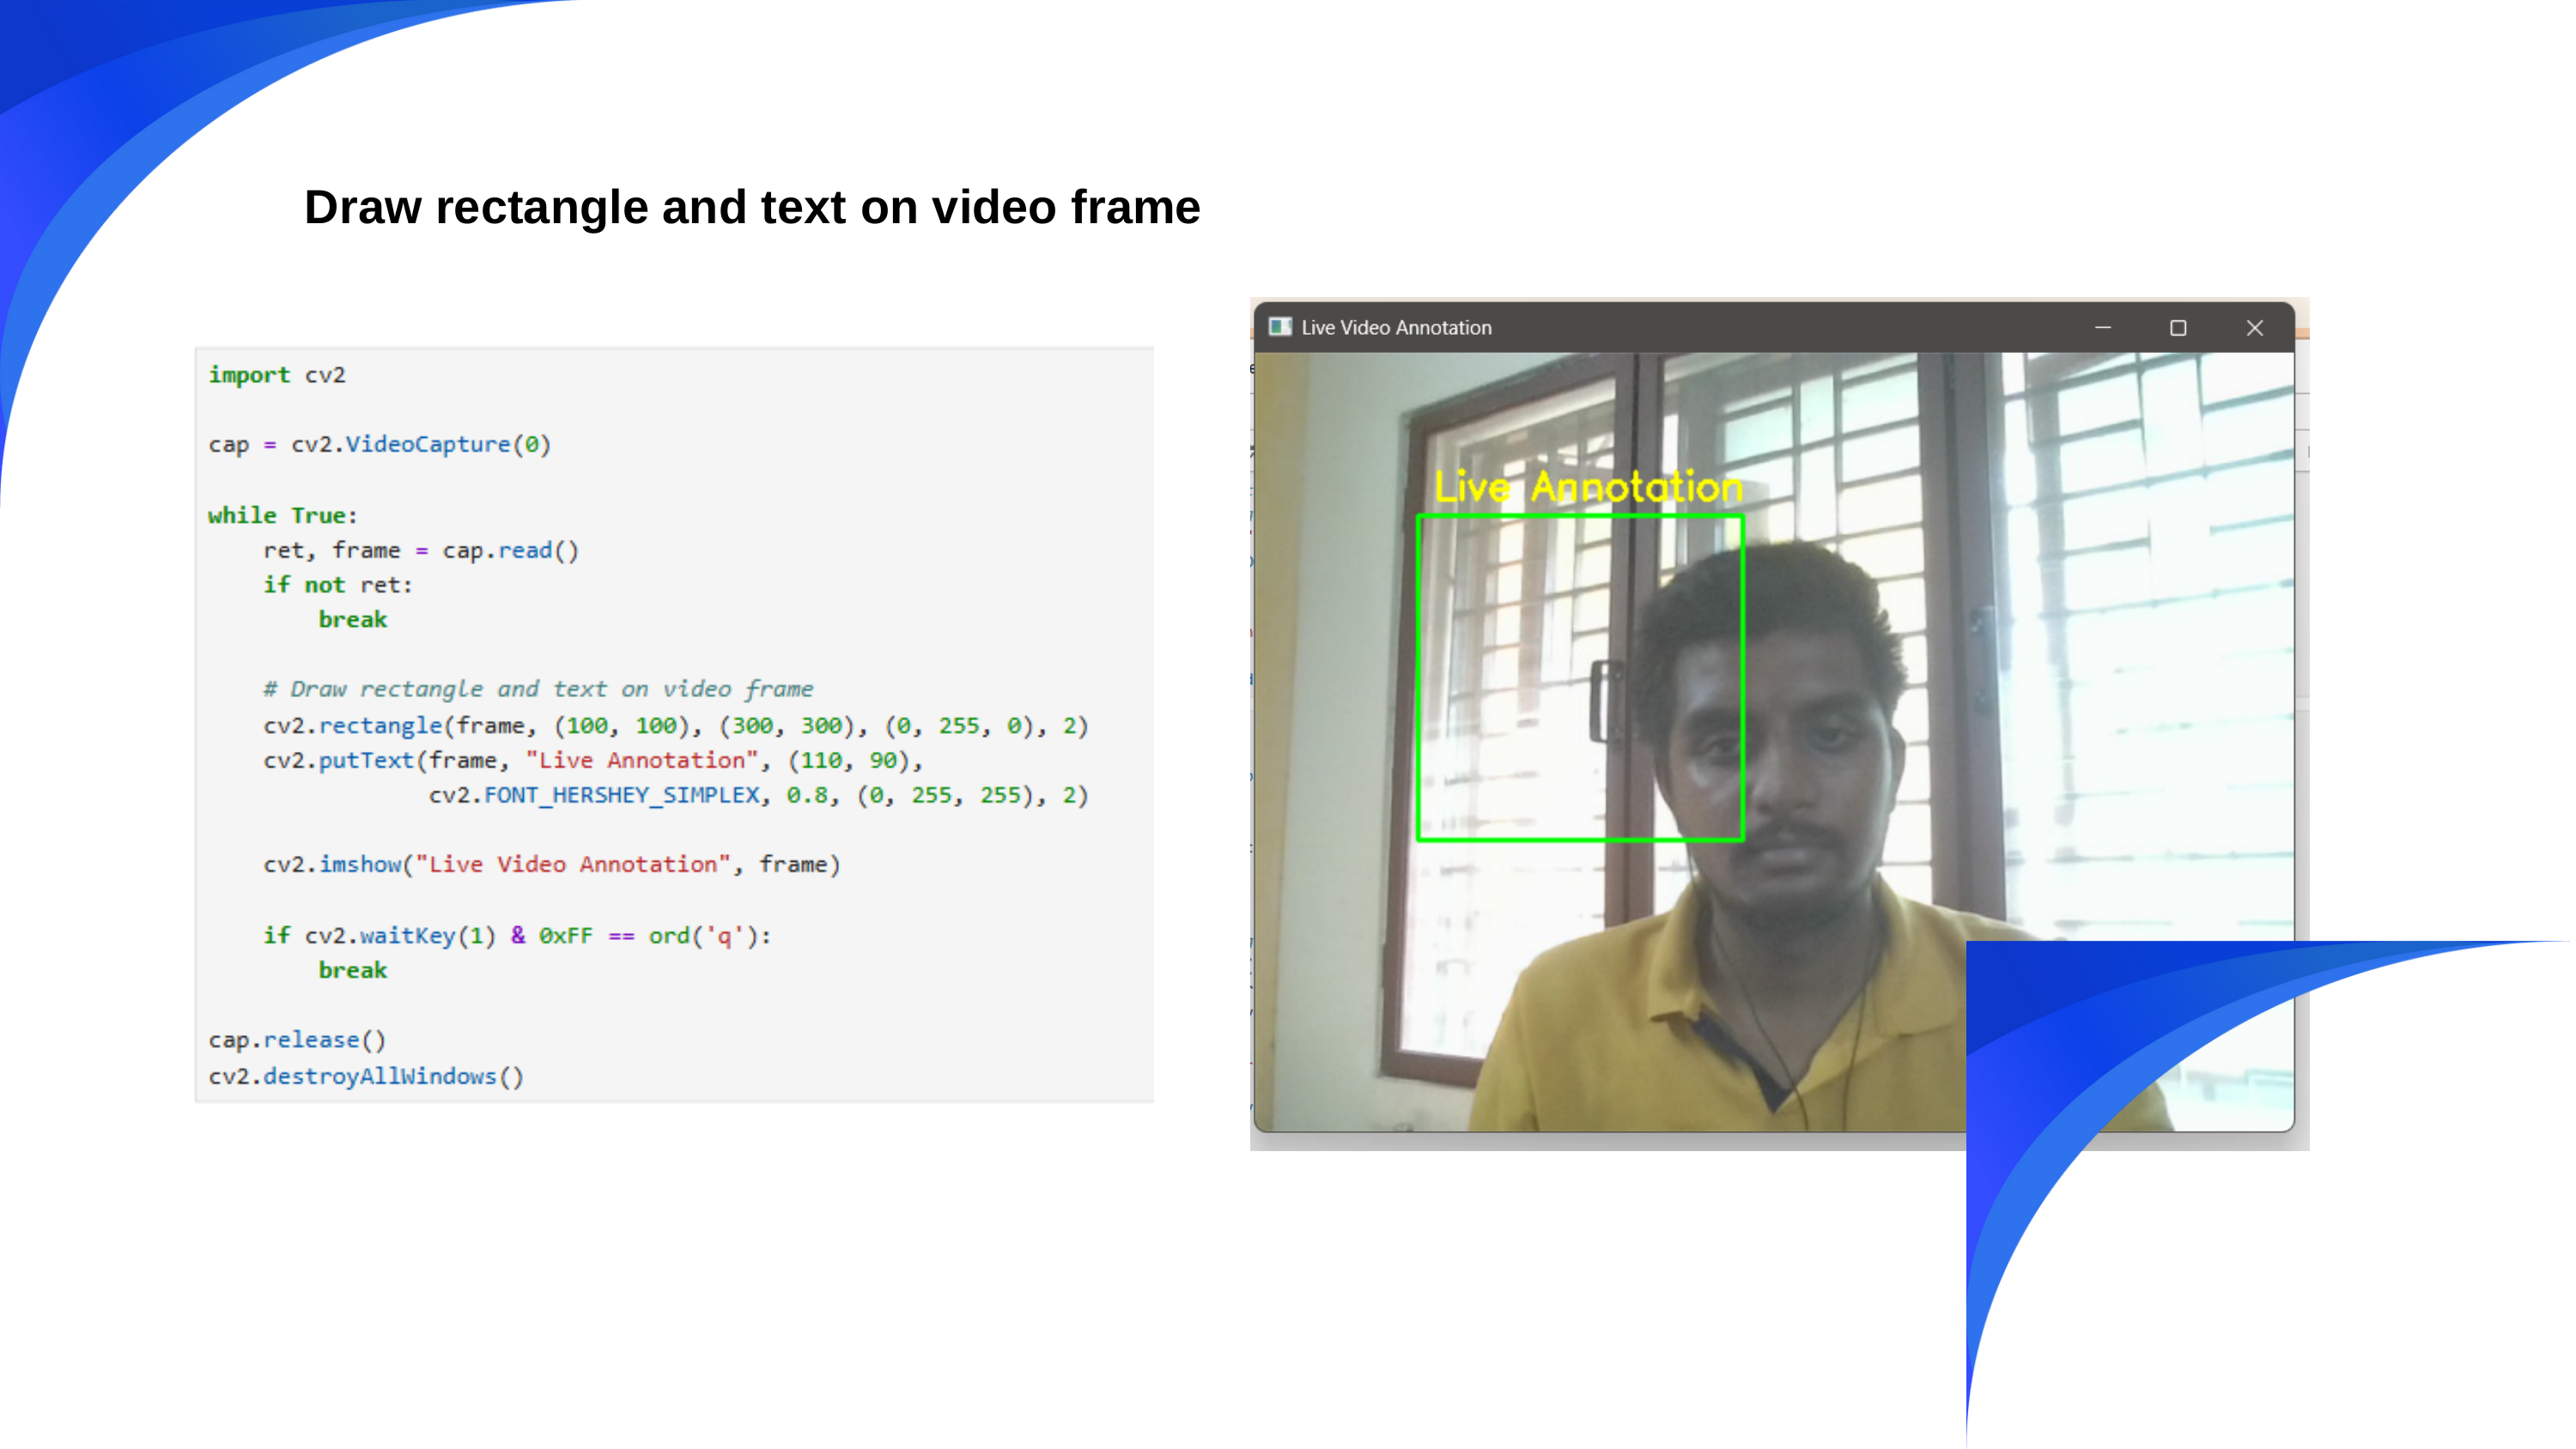

Draw rectangle and text on video frame